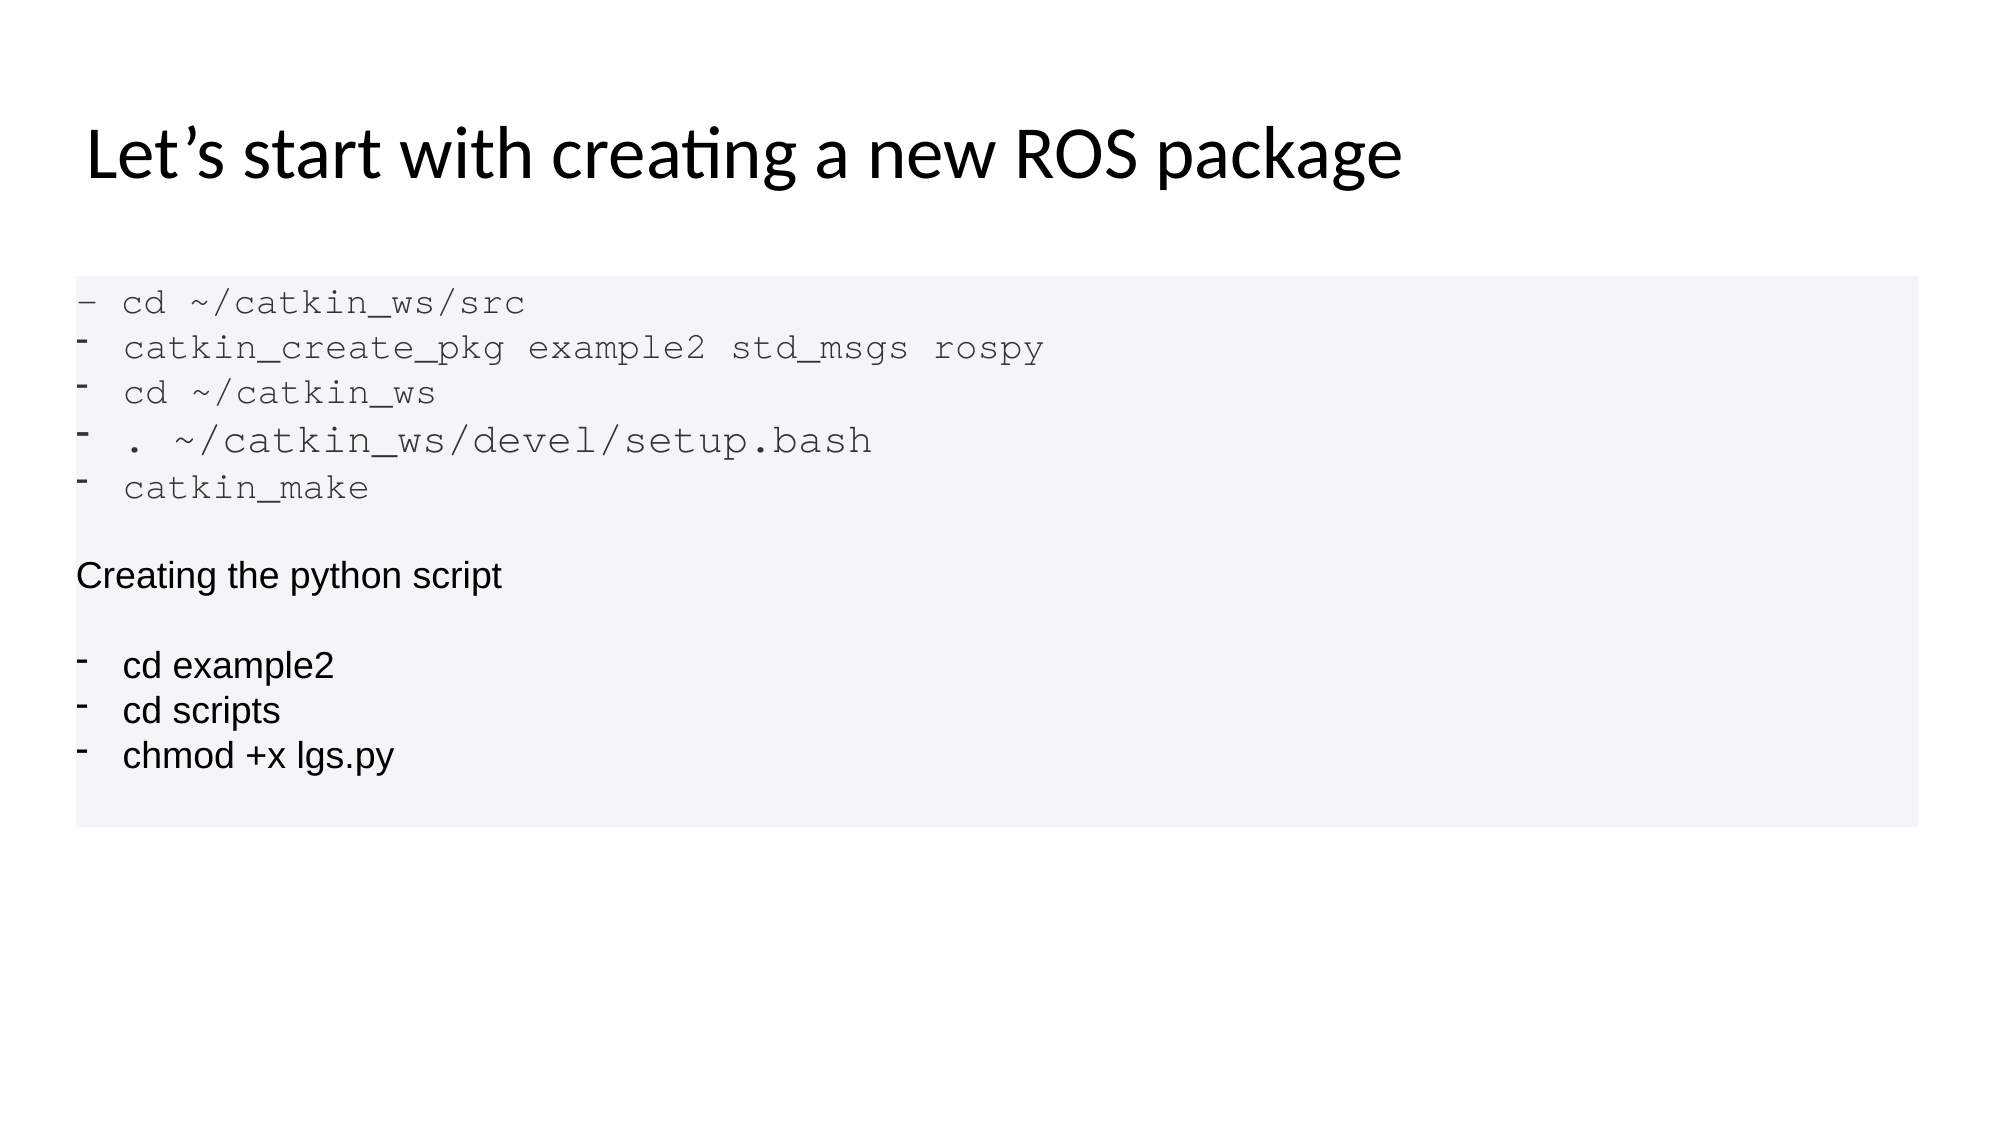

Let’s start with creating a new ROS package
- cd ~/catkin_ws/src
catkin_create_pkg example2 std_msgs rospy
cd ~/catkin_ws
. ~/catkin_ws/devel/setup.bash
catkin_make

Creating the python script

cd example2
cd scripts
chmod +x lgs.py